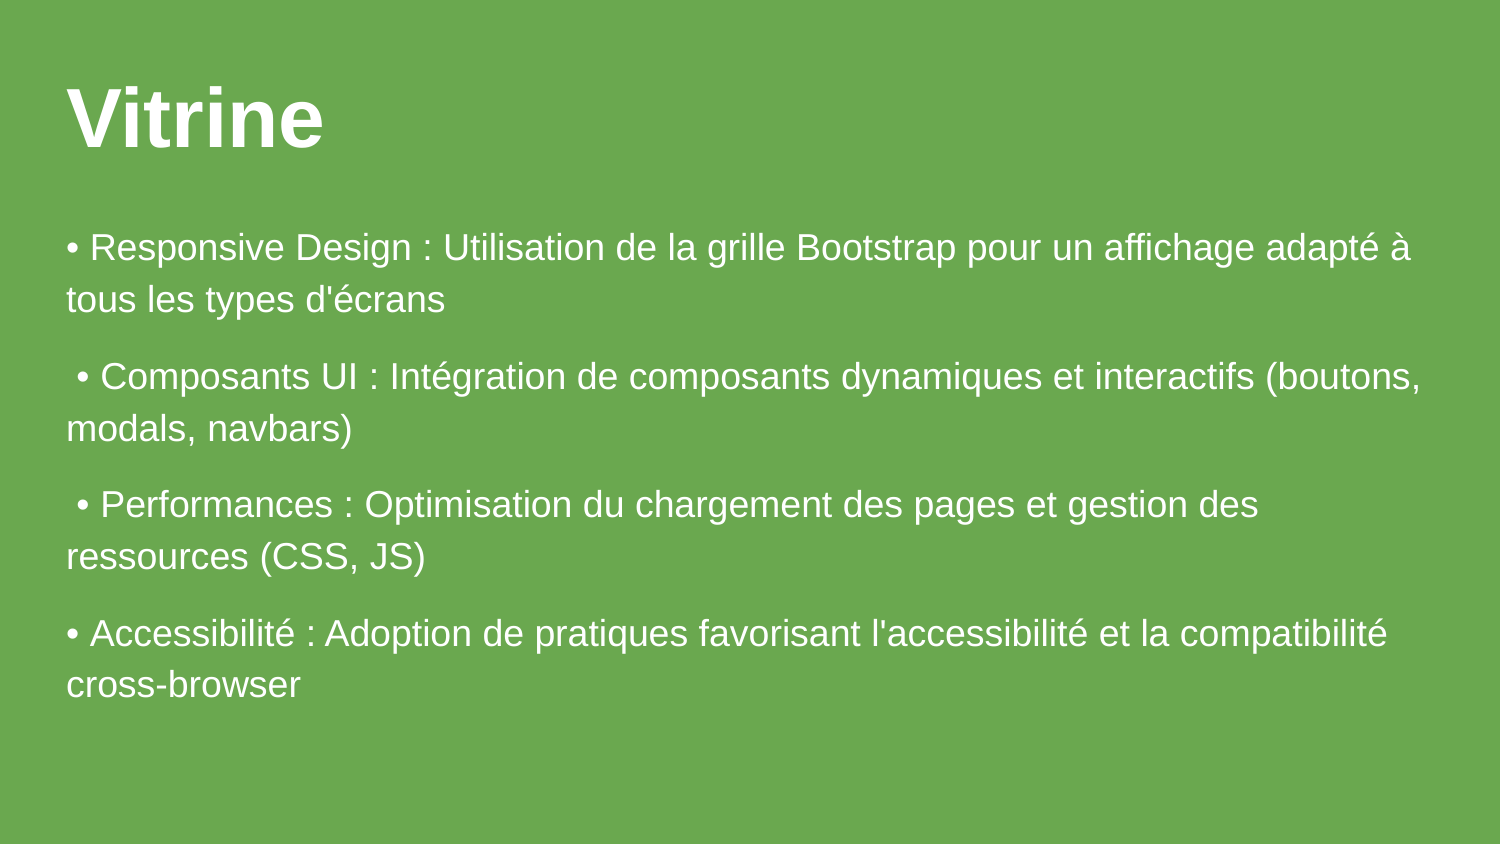

# Vitrine
• Responsive Design : Utilisation de la grille Bootstrap pour un affichage adapté à tous les types d'écrans
 • Composants UI : Intégration de composants dynamiques et interactifs (boutons, modals, navbars)
 • Performances : Optimisation du chargement des pages et gestion des ressources (CSS, JS)
• Accessibilité : Adoption de pratiques favorisant l'accessibilité et la compatibilité cross-browser